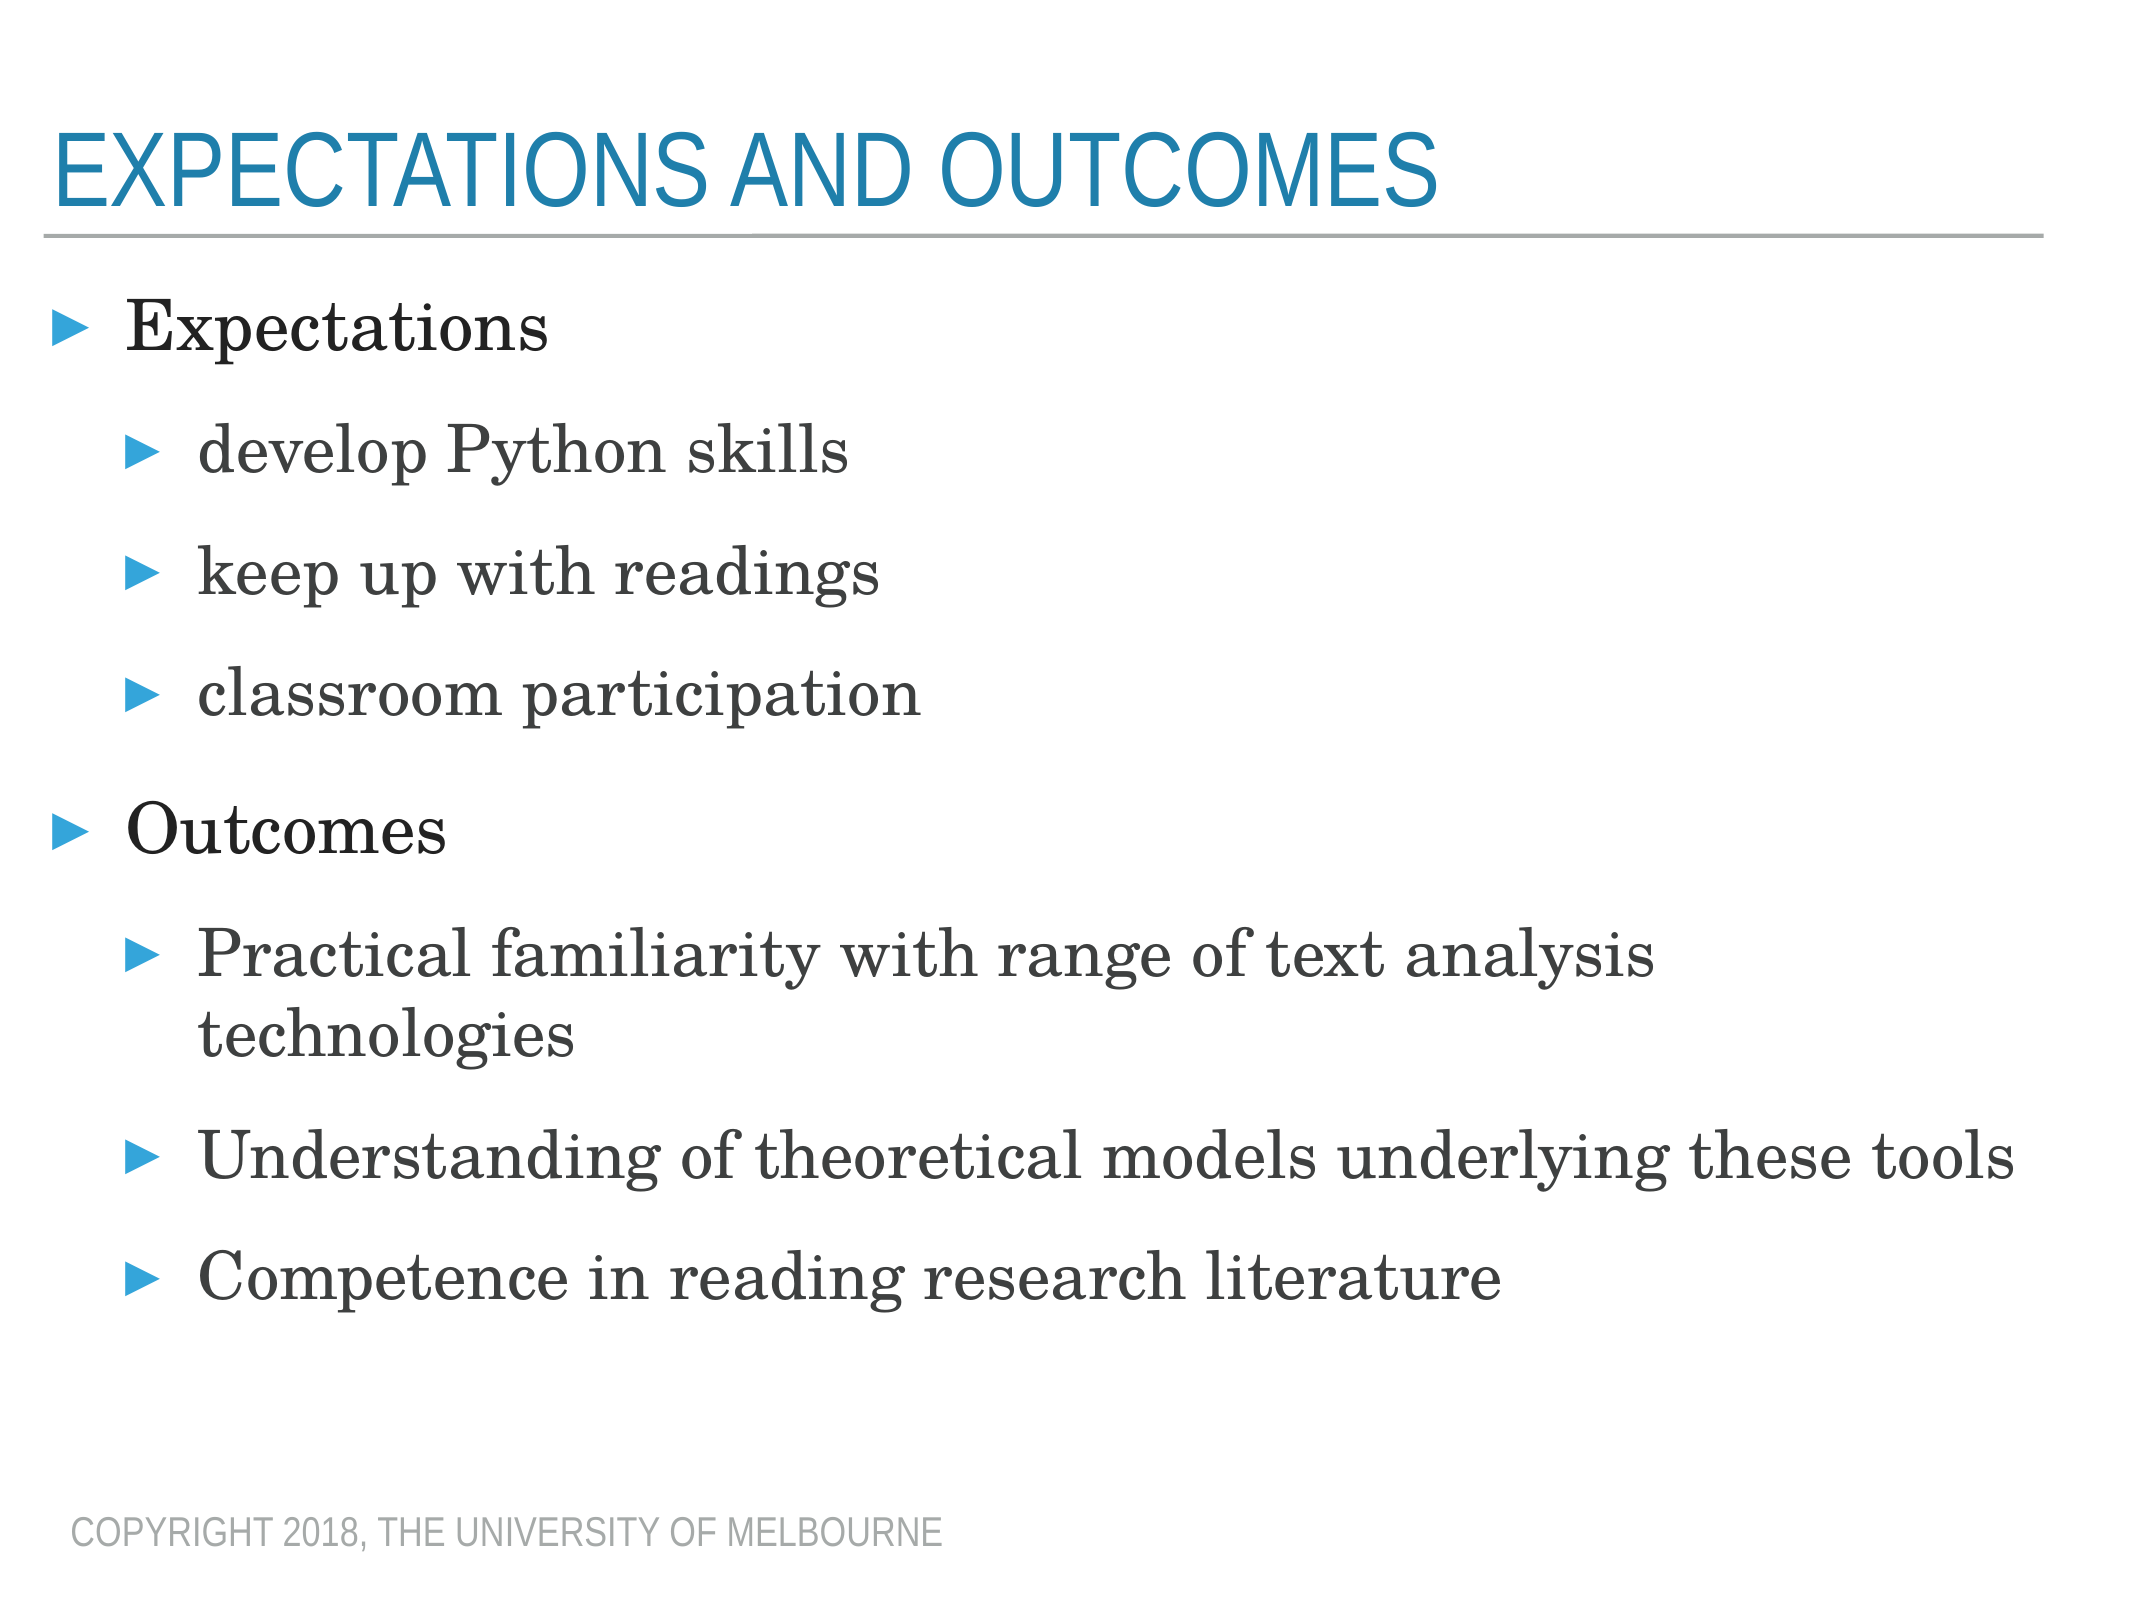

# Expectations and outcomes
Expectations
develop Python skills
keep up with readings
classroom participation
Outcomes
Practical familiarity with range of text analysis technologies
Understanding of theoretical models underlying these tools
Competence in reading research literature